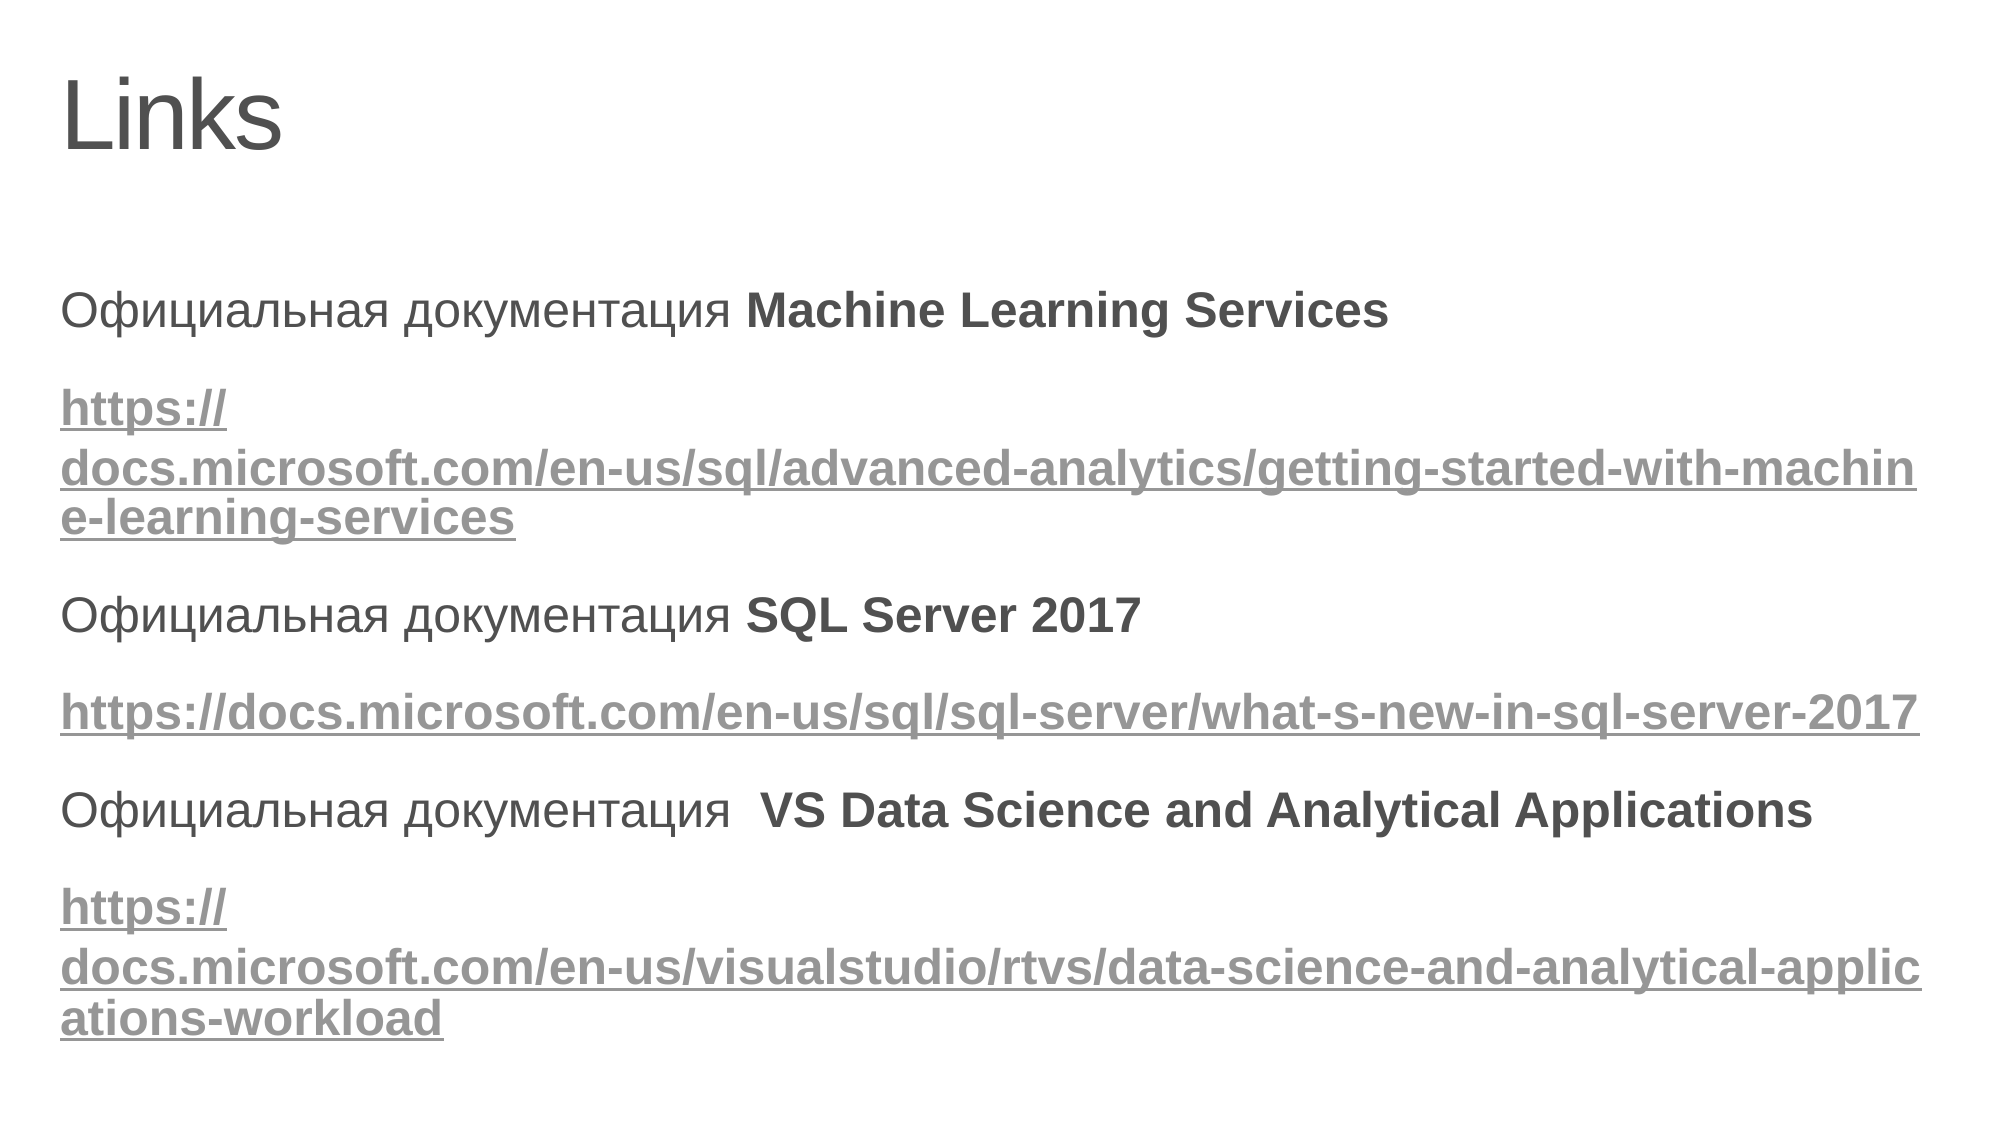

# Links
Официальная документация Machine Learning Services
https://docs.microsoft.com/en-us/sql/advanced-analytics/getting-started-with-machine-learning-services
Официальная документация SQL Server 2017
https://docs.microsoft.com/en-us/sql/sql-server/what-s-new-in-sql-server-2017
Официальная документация  VS Data Science and Analytical Applications
https://docs.microsoft.com/en-us/visualstudio/rtvs/data-science-and-analytical-applications-workload